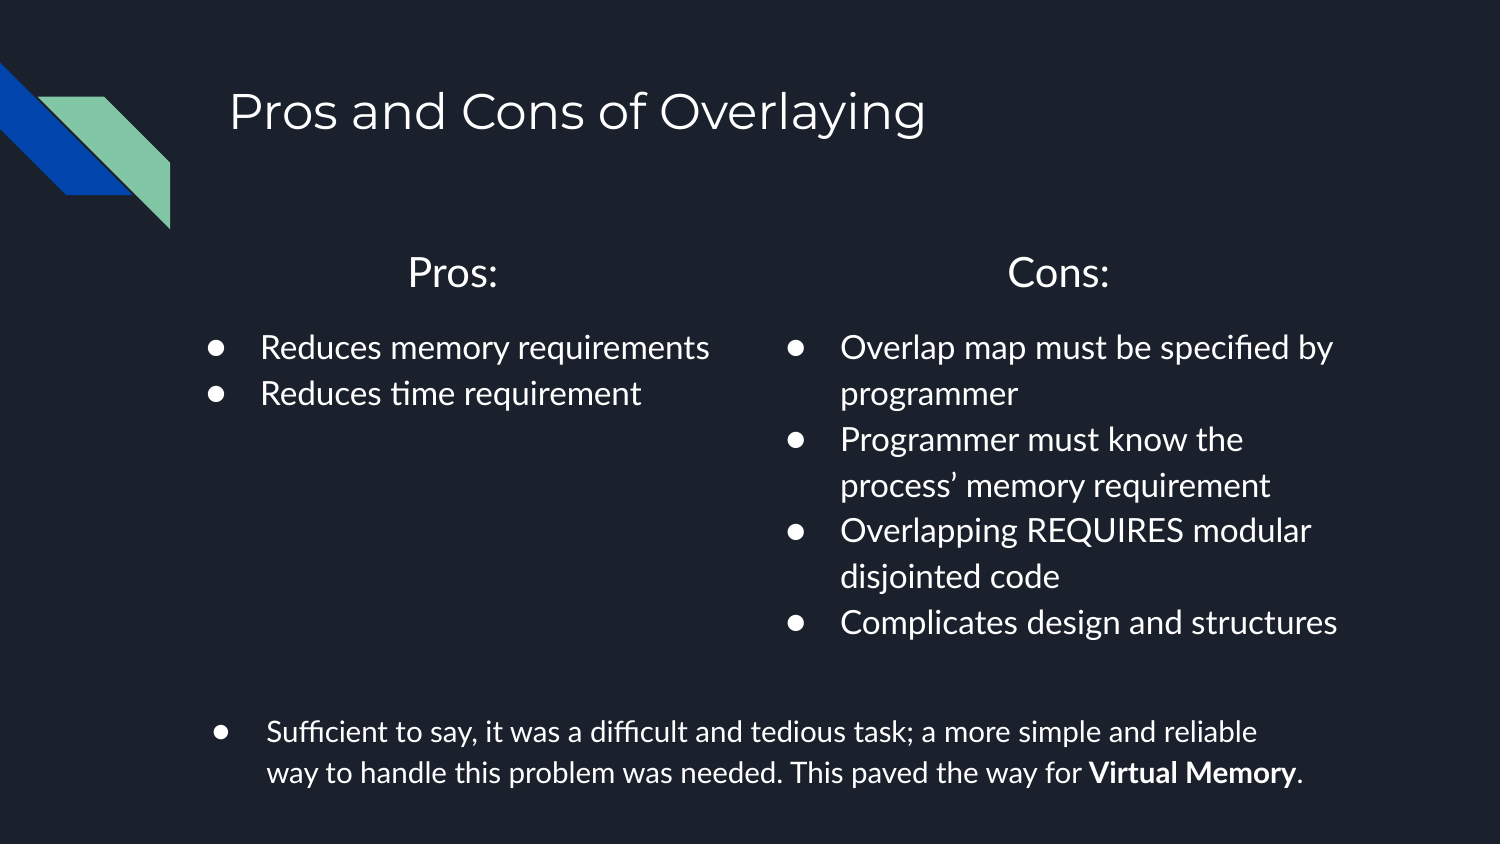

# Pros and Cons of Overlaying
Pros:
Reduces memory requirements
Reduces time requirement
Cons:
Overlap map must be specified by programmer
Programmer must know the process’ memory requirement
Overlapping REQUIRES modular disjointed code
Complicates design and structures
Sufficient to say, it was a difficult and tedious task; a more simple and reliable way to handle this problem was needed. This paved the way for Virtual Memory.